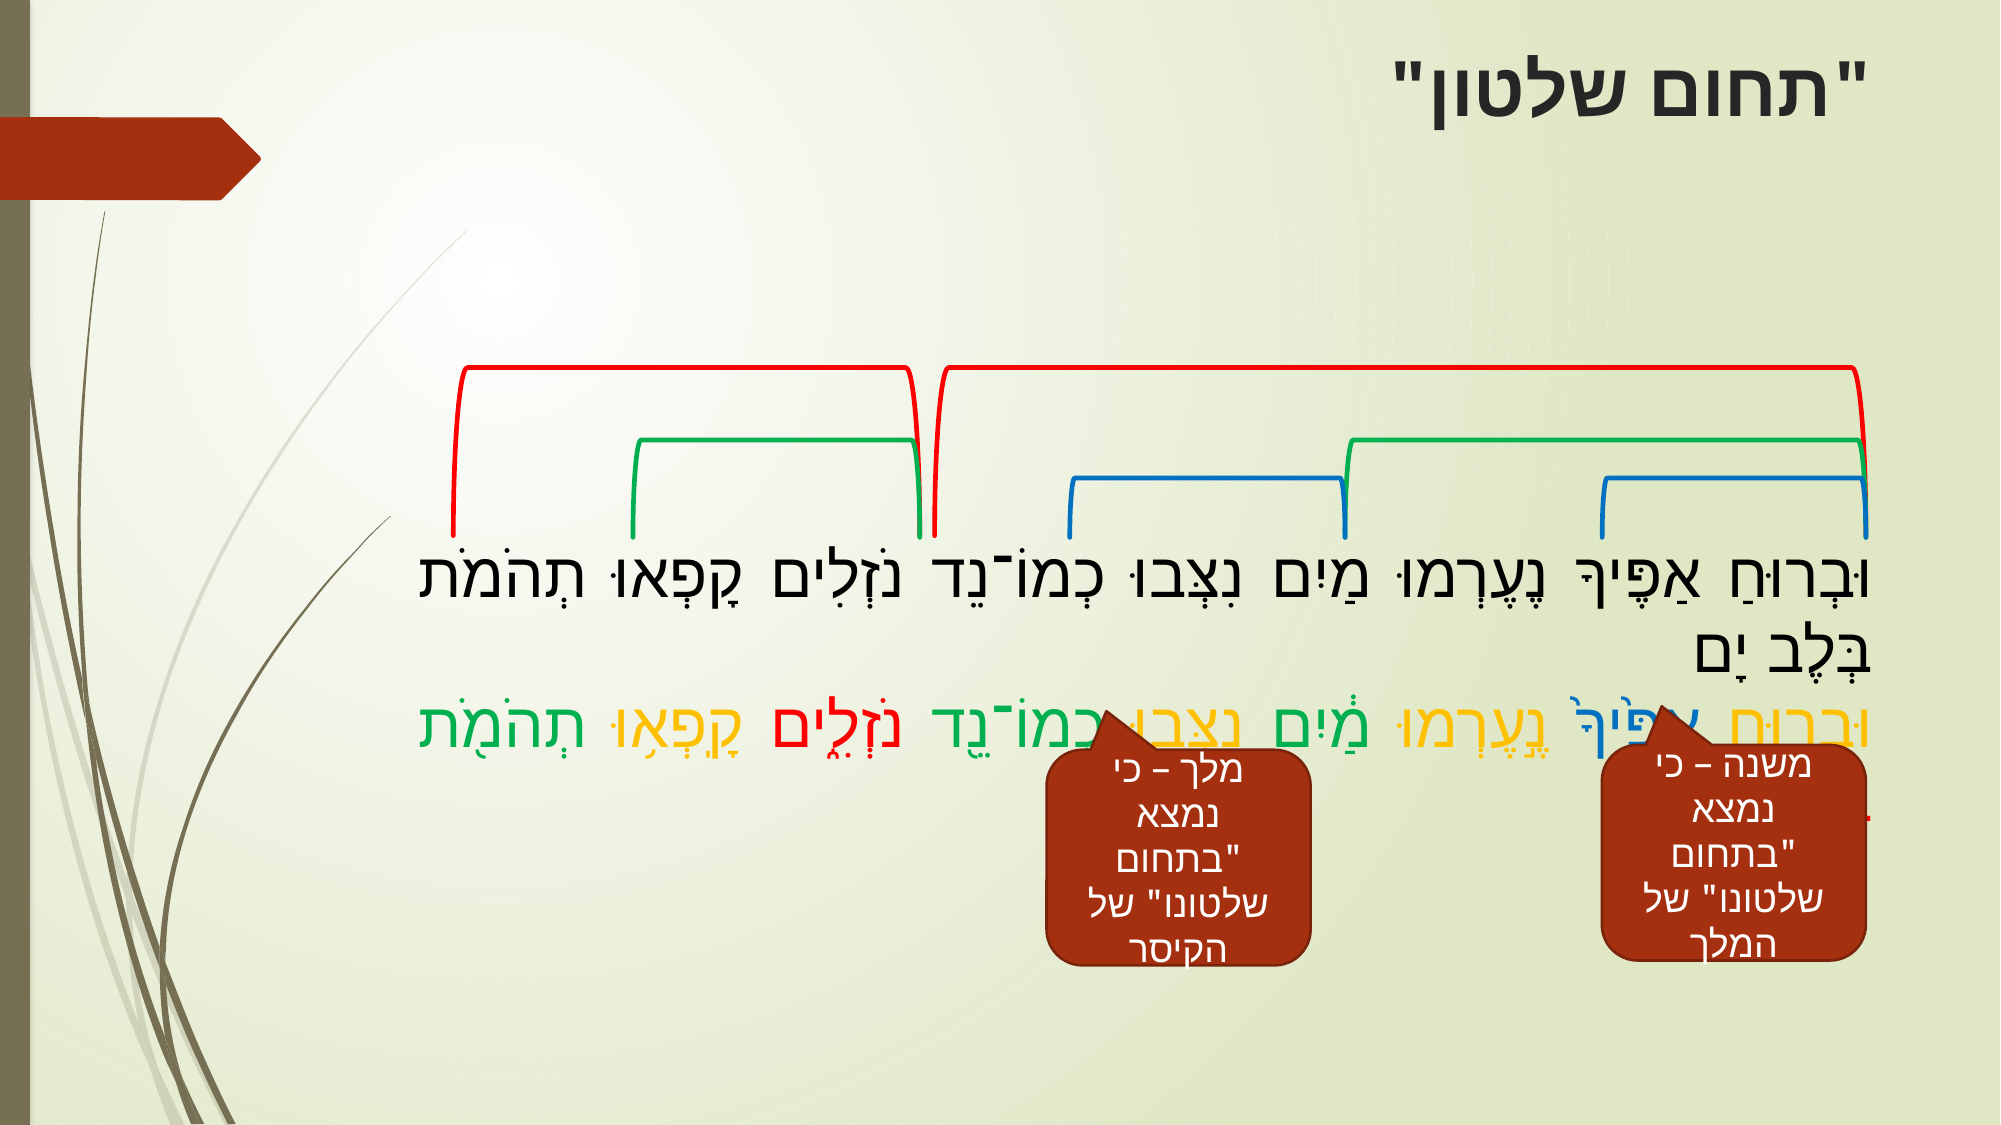

# "תחום שלטון"

וּבְרוּחַ אַפֶּיךָ נֶעֶרְמוּ מַיִם נִצְּבוּ כְמוֹ־נֵד נֹזְלִים קָפְאוּ תְהֹמֹת בְּלֶב יָם
וּבְר֤וּחַ אַפֶּ֙יךָ֙ נֶ֣עֶרְמוּ מַ֔יִם נִצְּב֥וּ כְמוֹ־נֵ֖ד נֹזְלִ֑ים קָֽפְא֥וּ תְהֹמֹ֖ת בְּלֶב־יָֽם

משנה – כי נמצא "בתחום שלטונו" של המלך
מלך – כי נמצא "בתחום שלטונו" של הקיסר